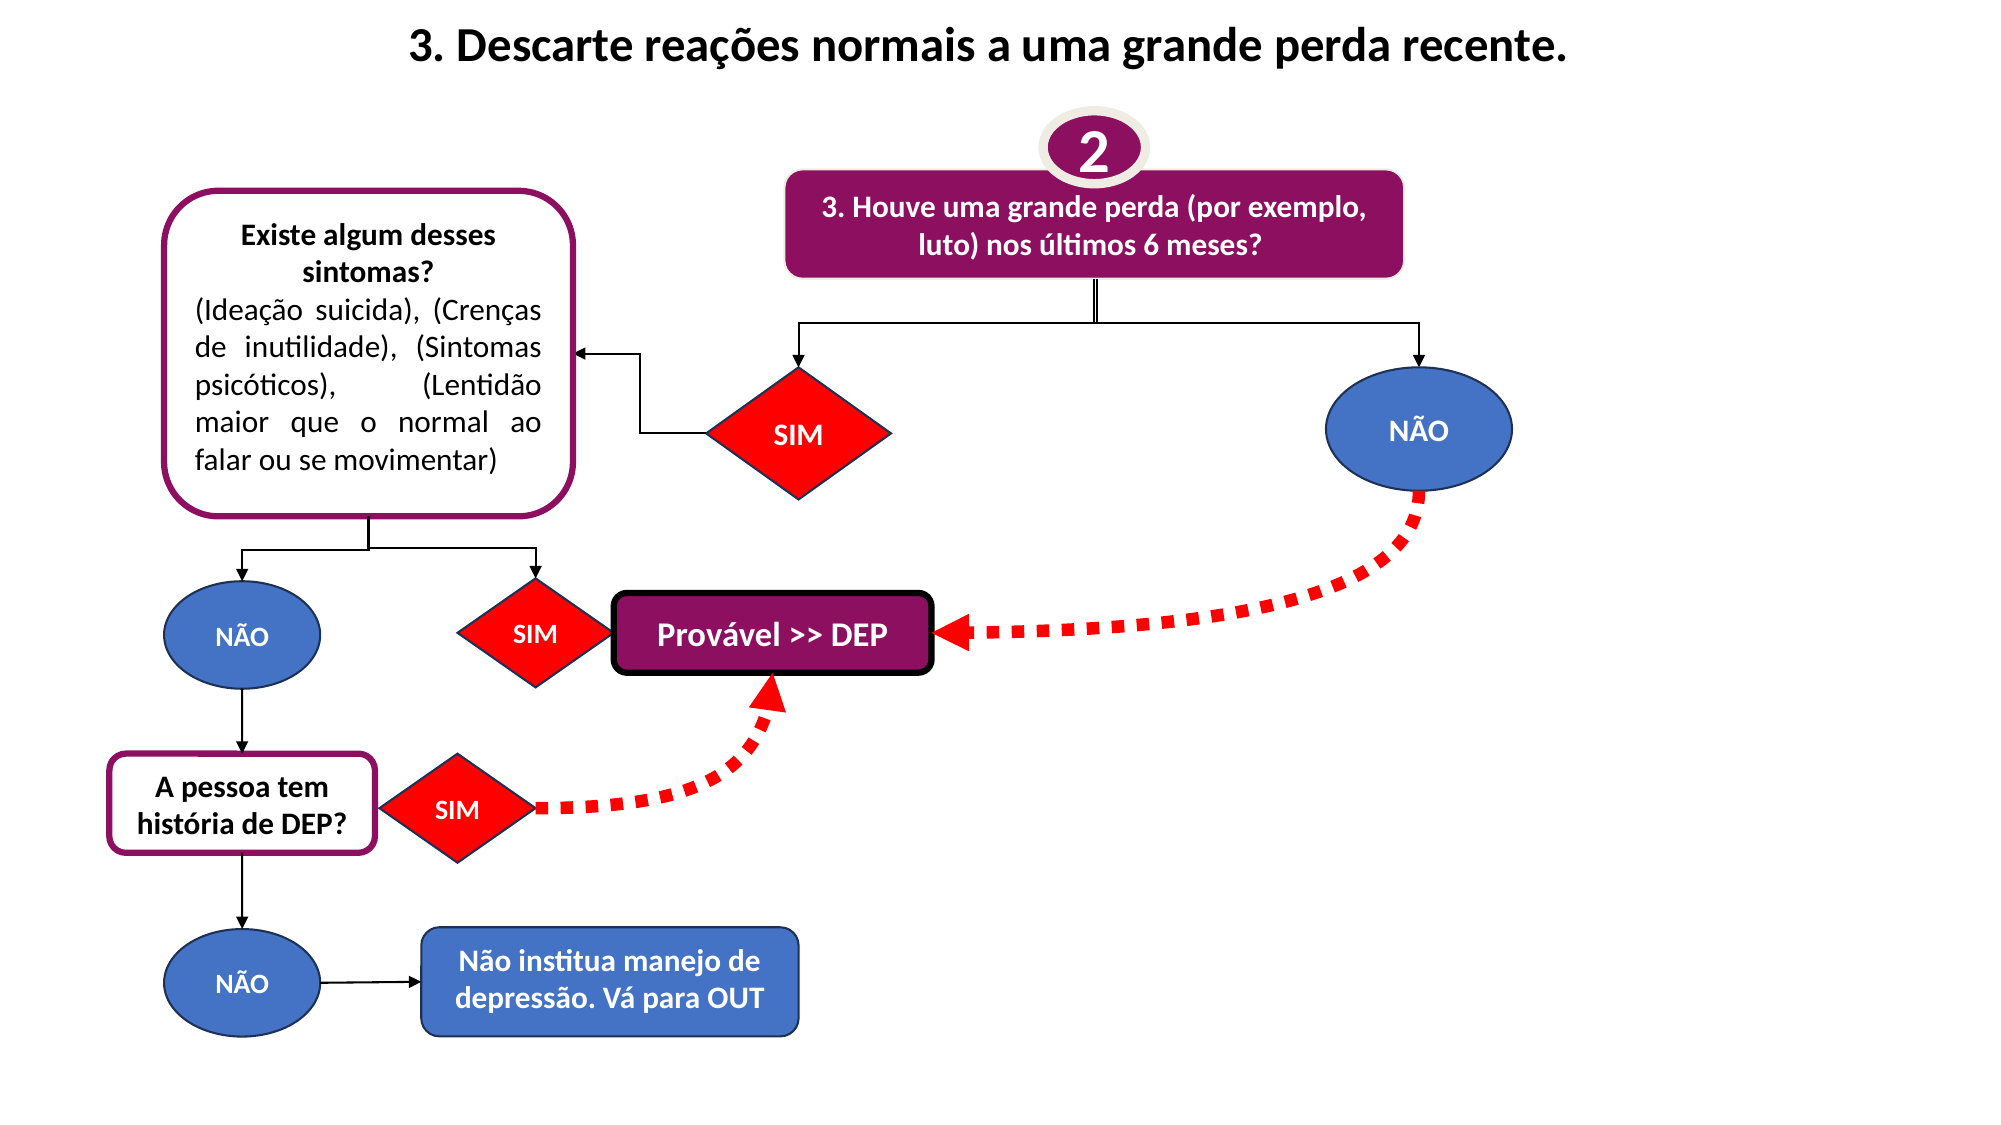

3. Descarte reações normais a uma grande perda recente.

2
3. Houve uma grande perda (por exemplo, luto) nos últimos 6 meses?
Existe algum desses sintomas?
(Ideação suicida), (Crenças de inutilidade), (Sintomas psicóticos), (Lentidão maior que o normal ao falar ou se movimentar)
SIM
NÃO
SIM
NÃO
Provável >> DEP
SIM
A pessoa tem história de DEP?

Não institua manejo de depressão. Vá para OUT

NÃO